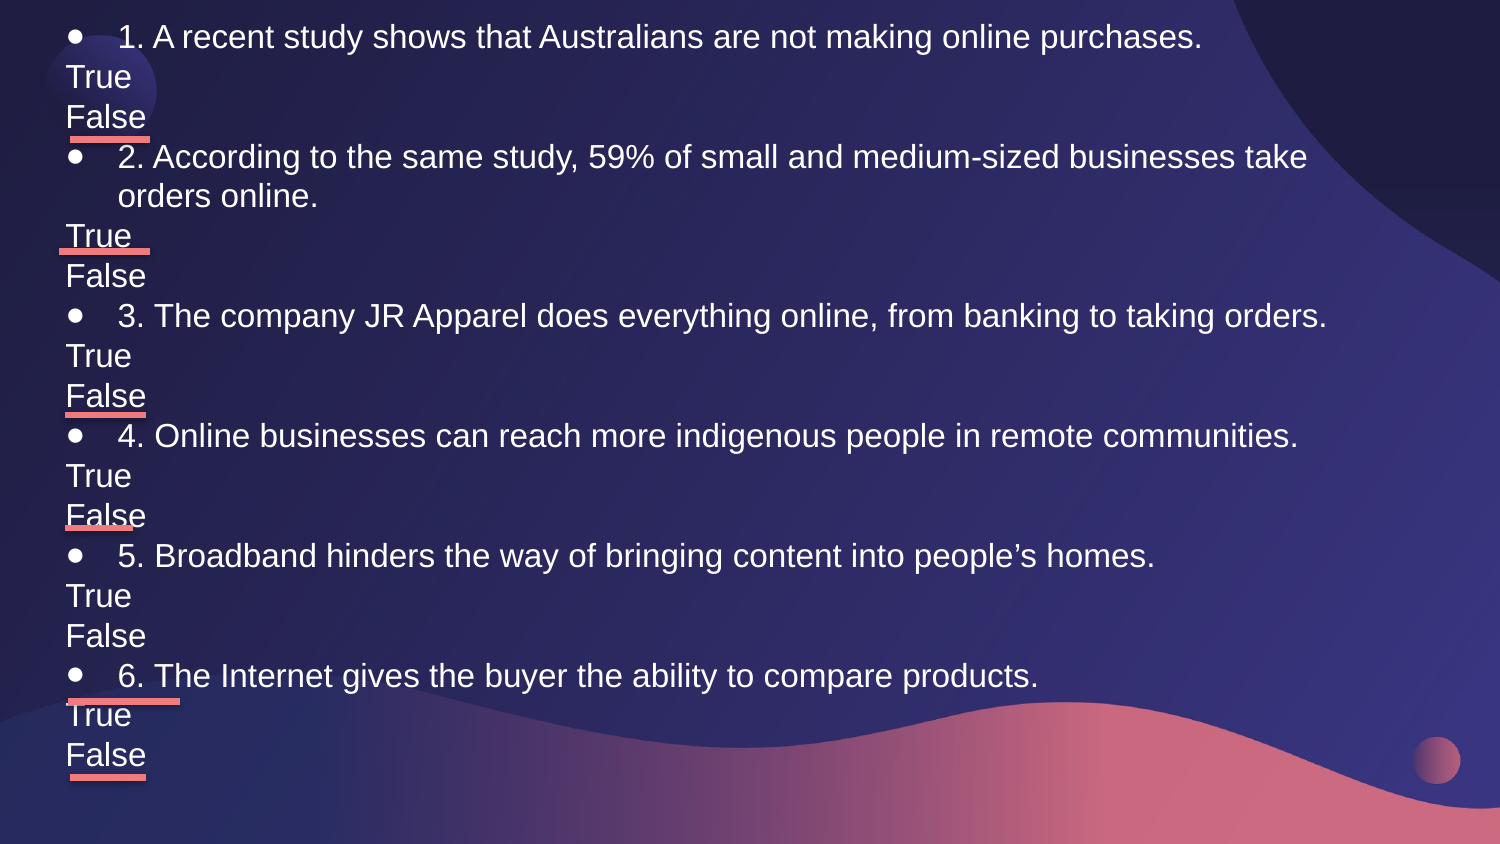

1. A recent study shows that Australians are not making online purchases.
True
False
2. According to the same study, 59% of small and medium-sized businesses take orders online.
True
False
3. The company JR Apparel does everything online, from banking to taking orders.
True
False
4. Online businesses can reach more indigenous people in remote communities.
True
False
5. Broadband hinders the way of bringing content into people’s homes.
True
False
6. The Internet gives the buyer the ability to compare products.
True
False